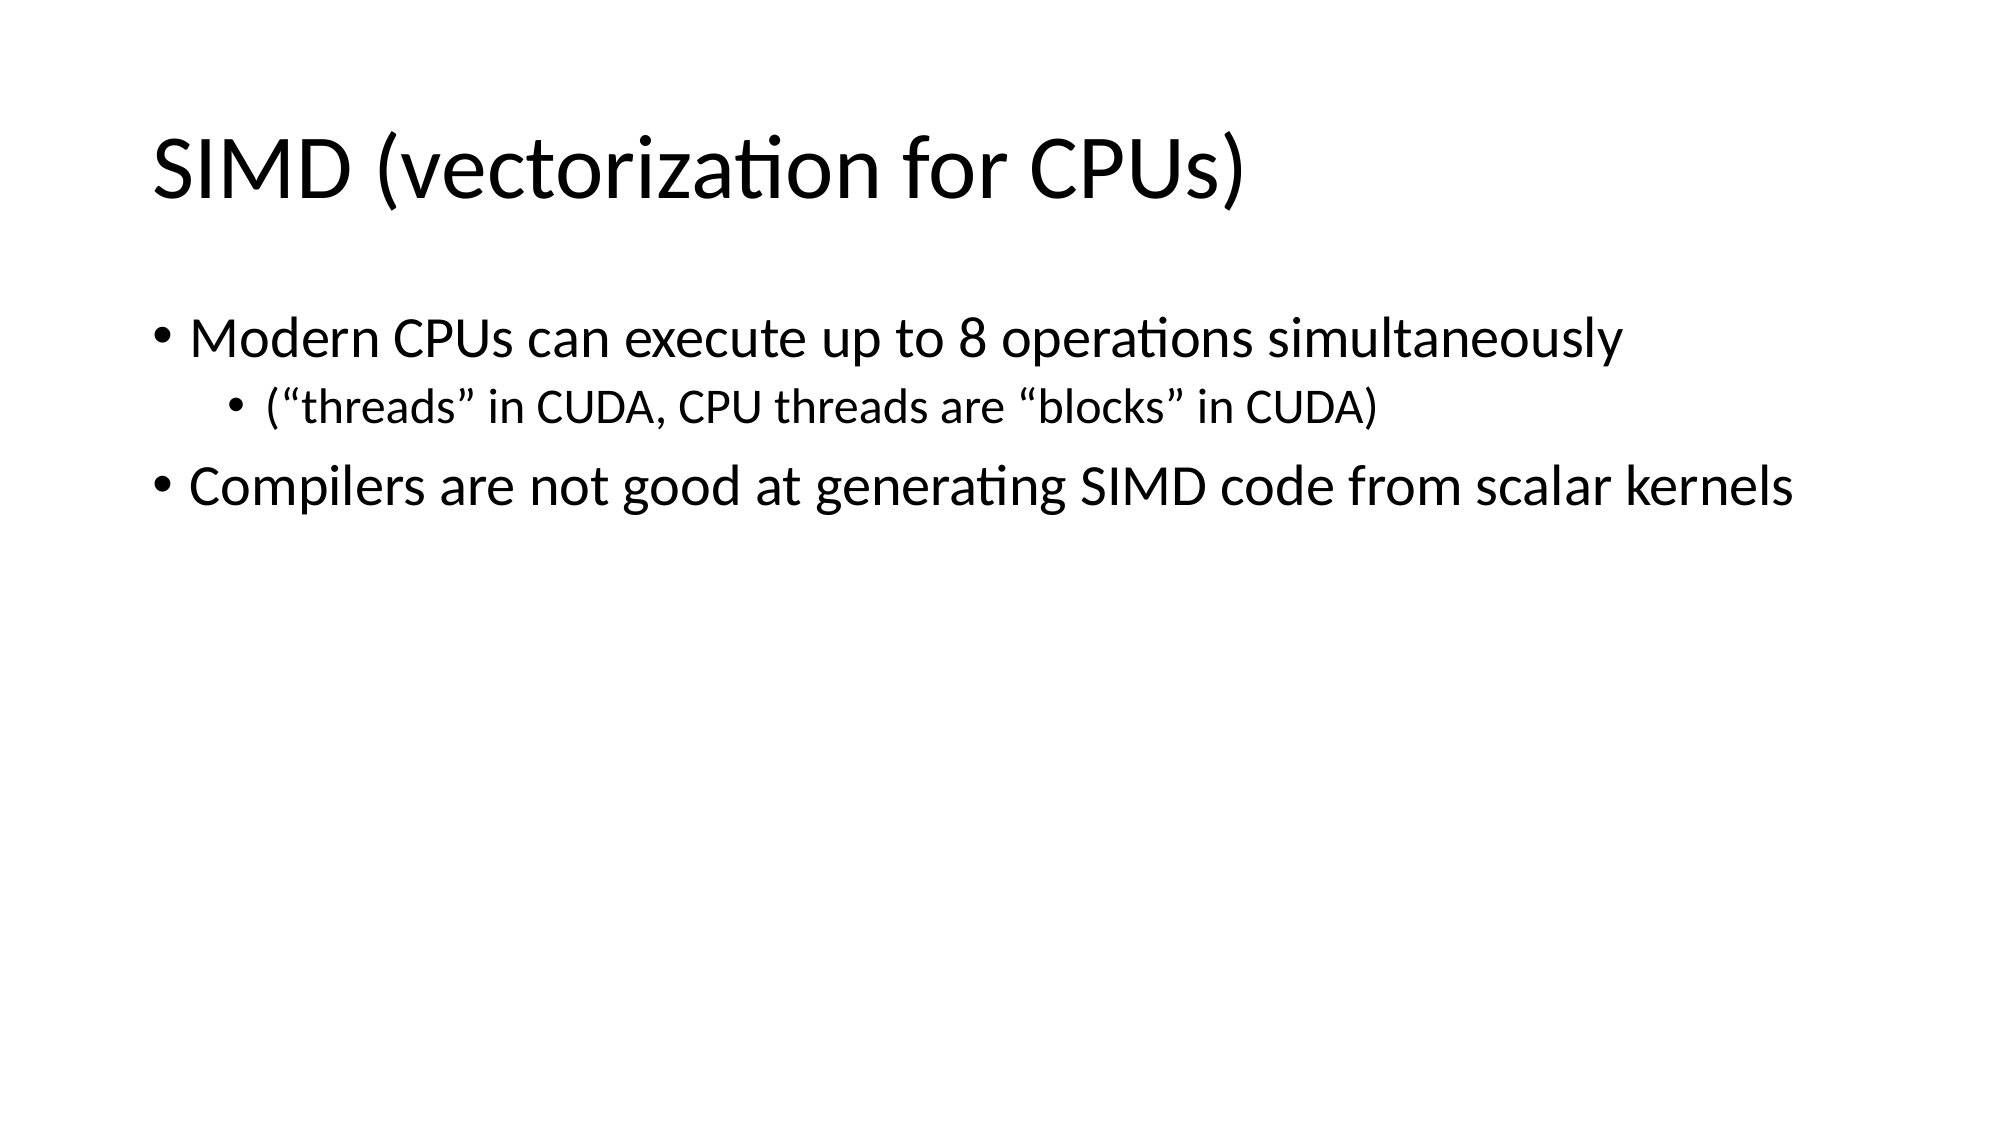

# SIMD (vectorization for CPUs)
Modern CPUs can execute up to 8 operations simultaneously
(“threads” in CUDA, CPU threads are “blocks” in CUDA)
Compilers are not good at generating SIMD code from scalar kernels